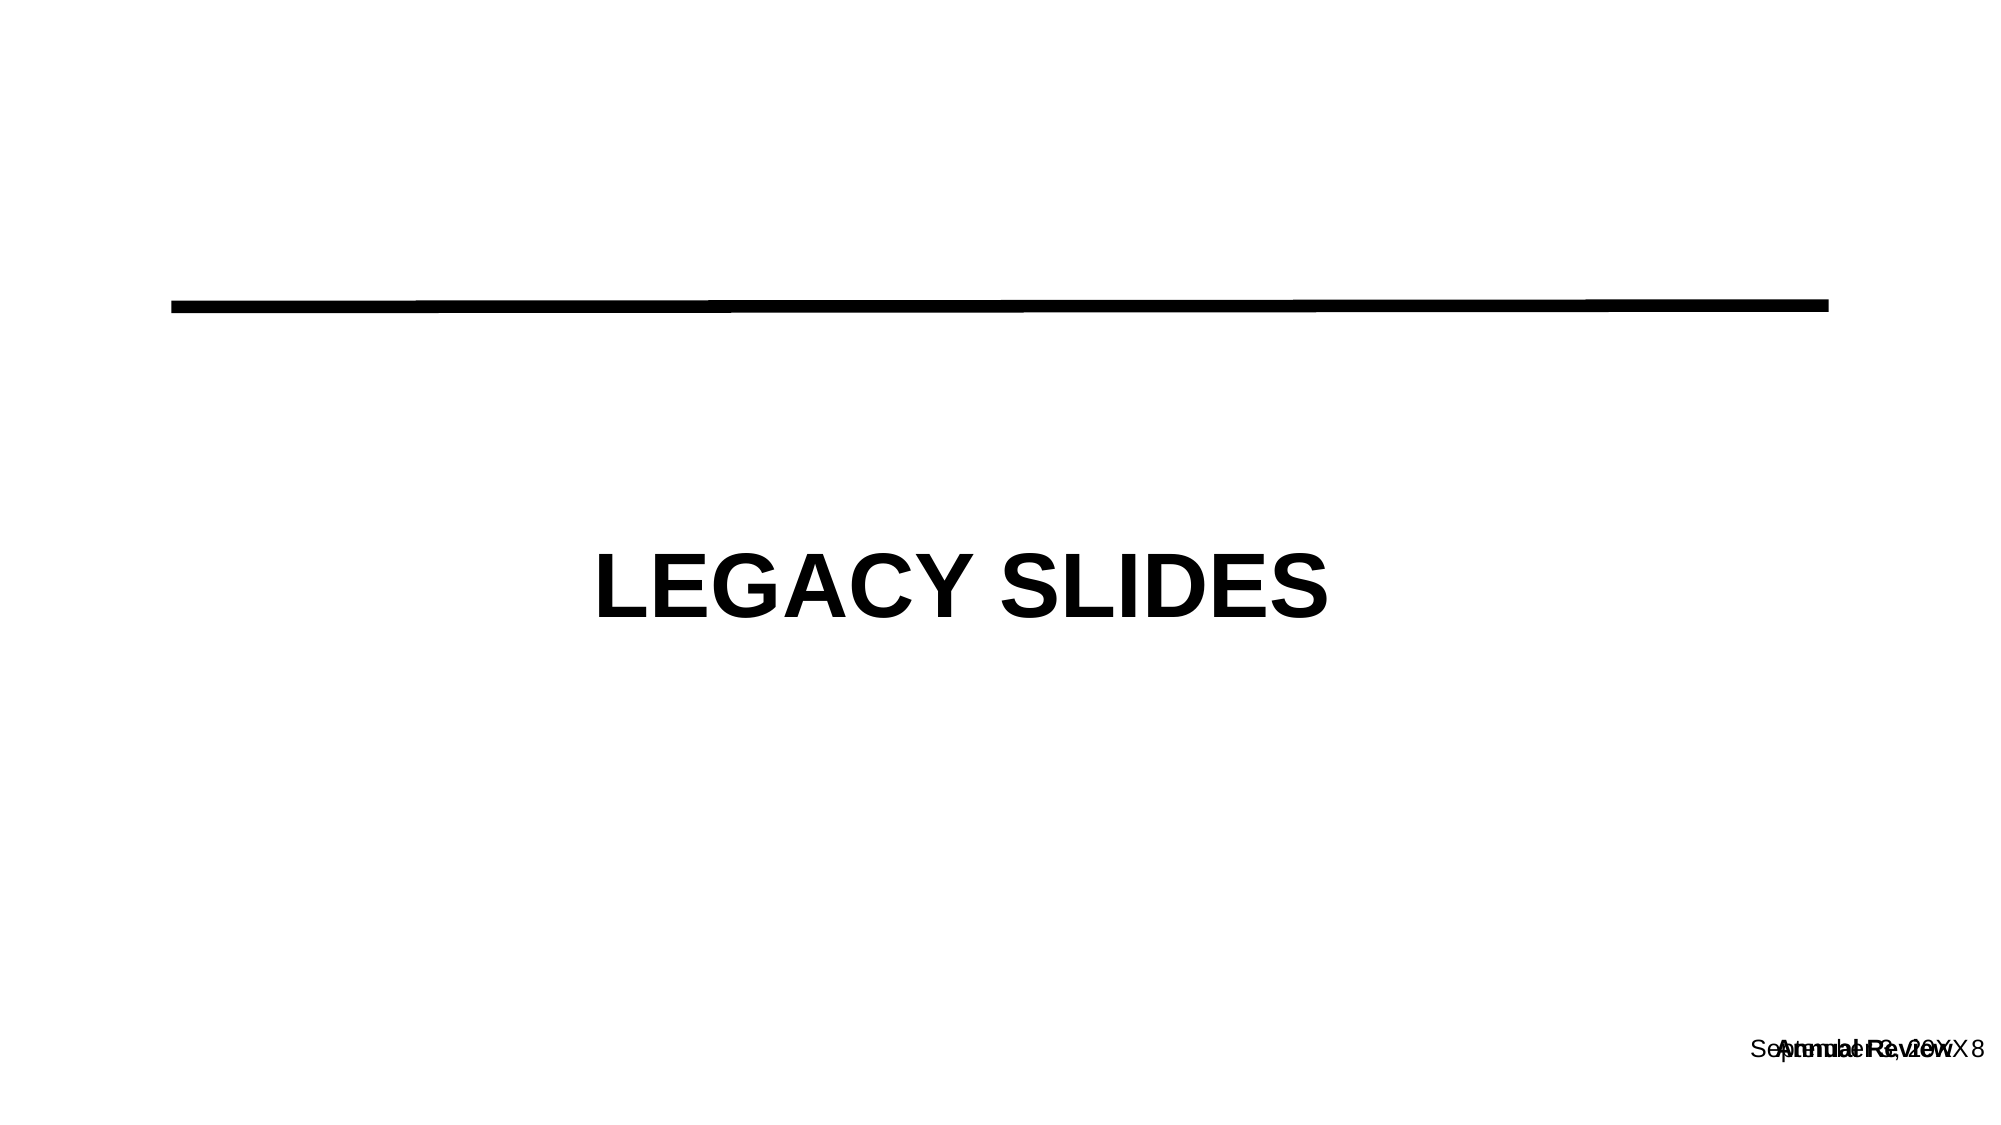

# LEGACY SLIDES
September 3, 20XX
8
Annual Review